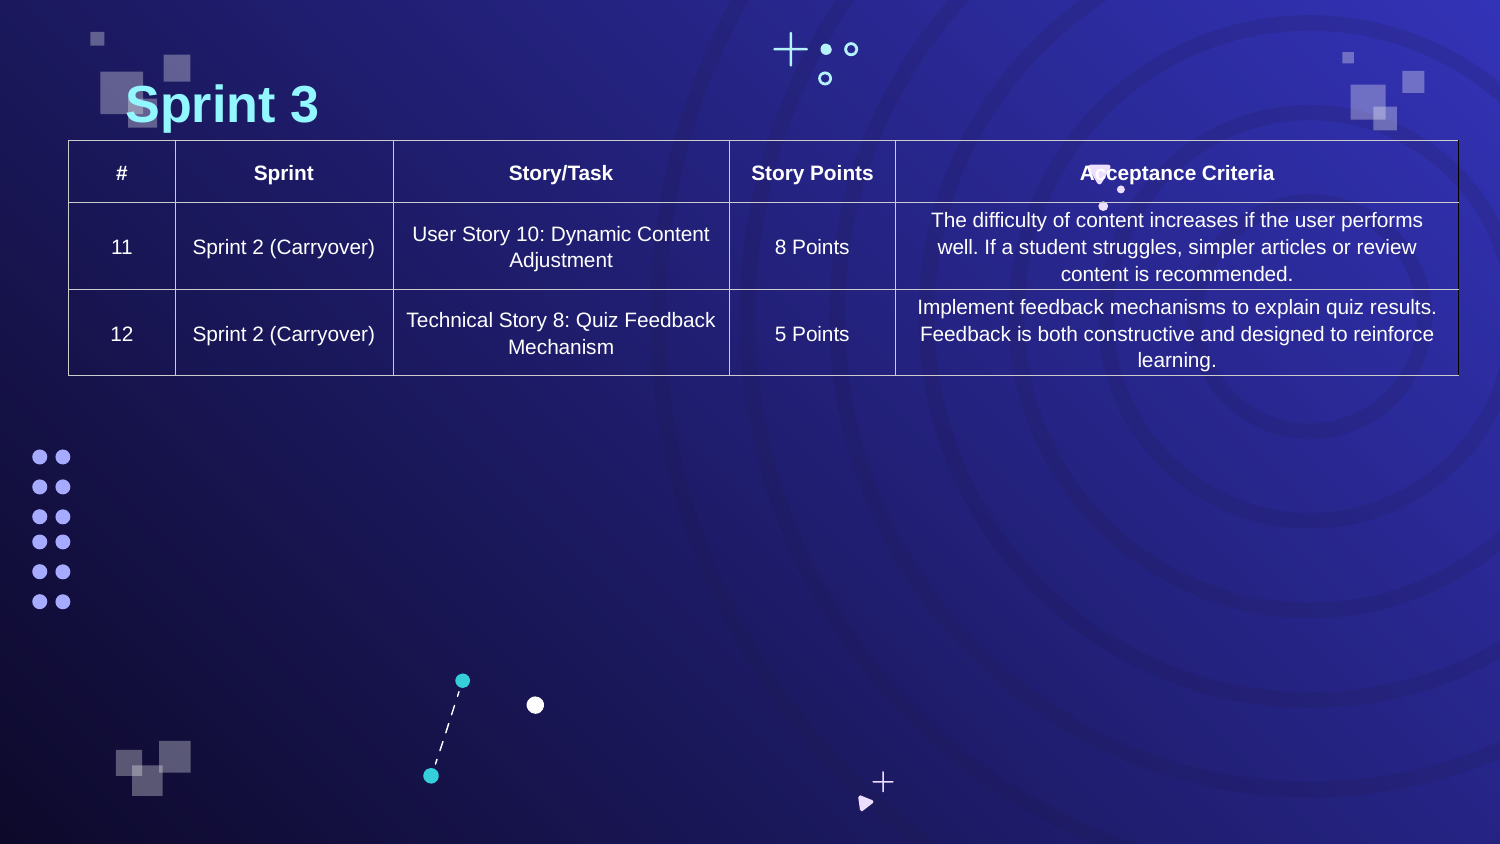

# Sprint 3
| # | Sprint | Story/Task | Story Points | Acceptance Criteria |
| --- | --- | --- | --- | --- |
| 11 | Sprint 2 (Carryover) | User Story 10: Dynamic Content Adjustment | 8 Points | The difficulty of content increases if the user performs well. If a student struggles, simpler articles or review content is recommended. |
| 12 | Sprint 2 (Carryover) | Technical Story 8: Quiz Feedback Mechanism | 5 Points | Implement feedback mechanisms to explain quiz results. Feedback is both constructive and designed to reinforce learning. |